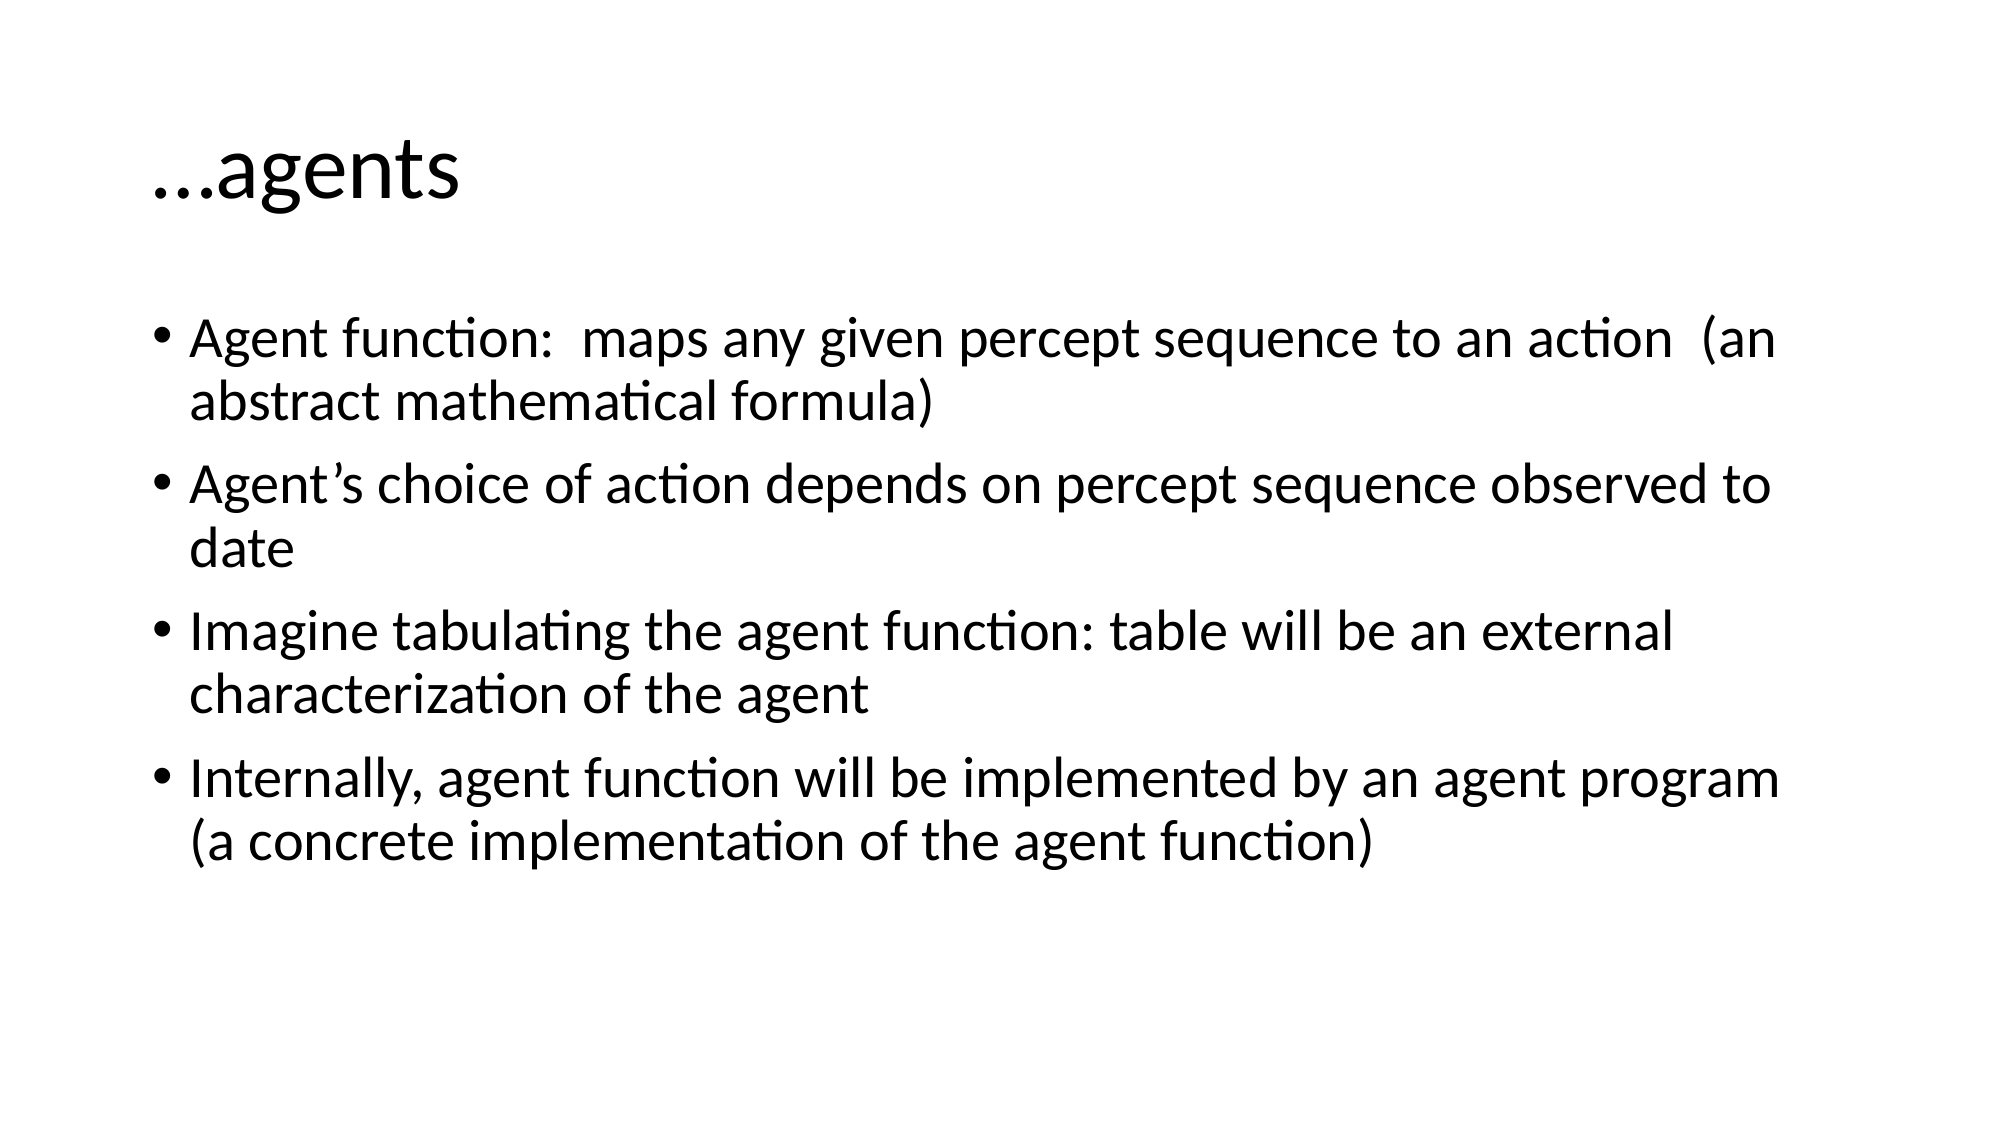

# …agents
Agent function:  maps any given percept sequence to an action  (an abstract mathematical formula)
Agent’s choice of action depends on percept sequence observed to date
Imagine tabulating the agent function: table will be an external characterization of the agent
Internally, agent function will be implemented by an agent program  (a concrete implementation of the agent function)